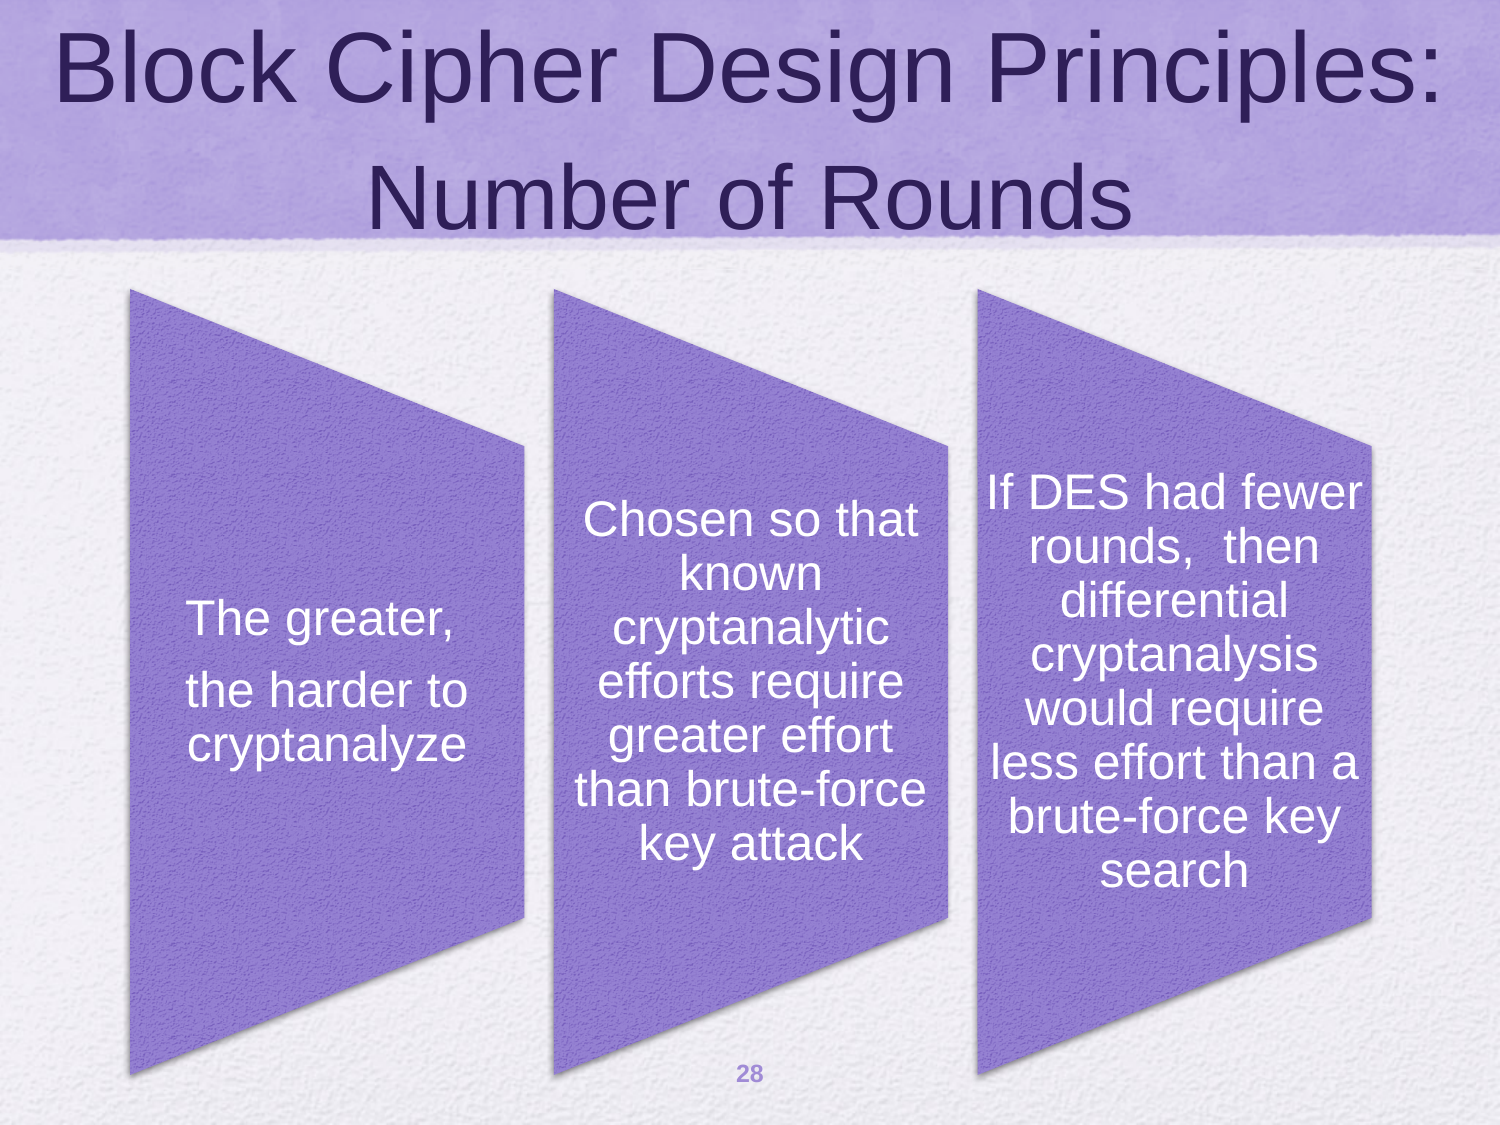

# Block Cipher Design Principles: Number of Rounds
The greater,
the harder to cryptanalyze
Chosen so that known cryptanalytic efforts require greater effort than brute-force key attack
If DES had fewer rounds,  then differential cryptanalysis would require less effort than a brute-force key search
28